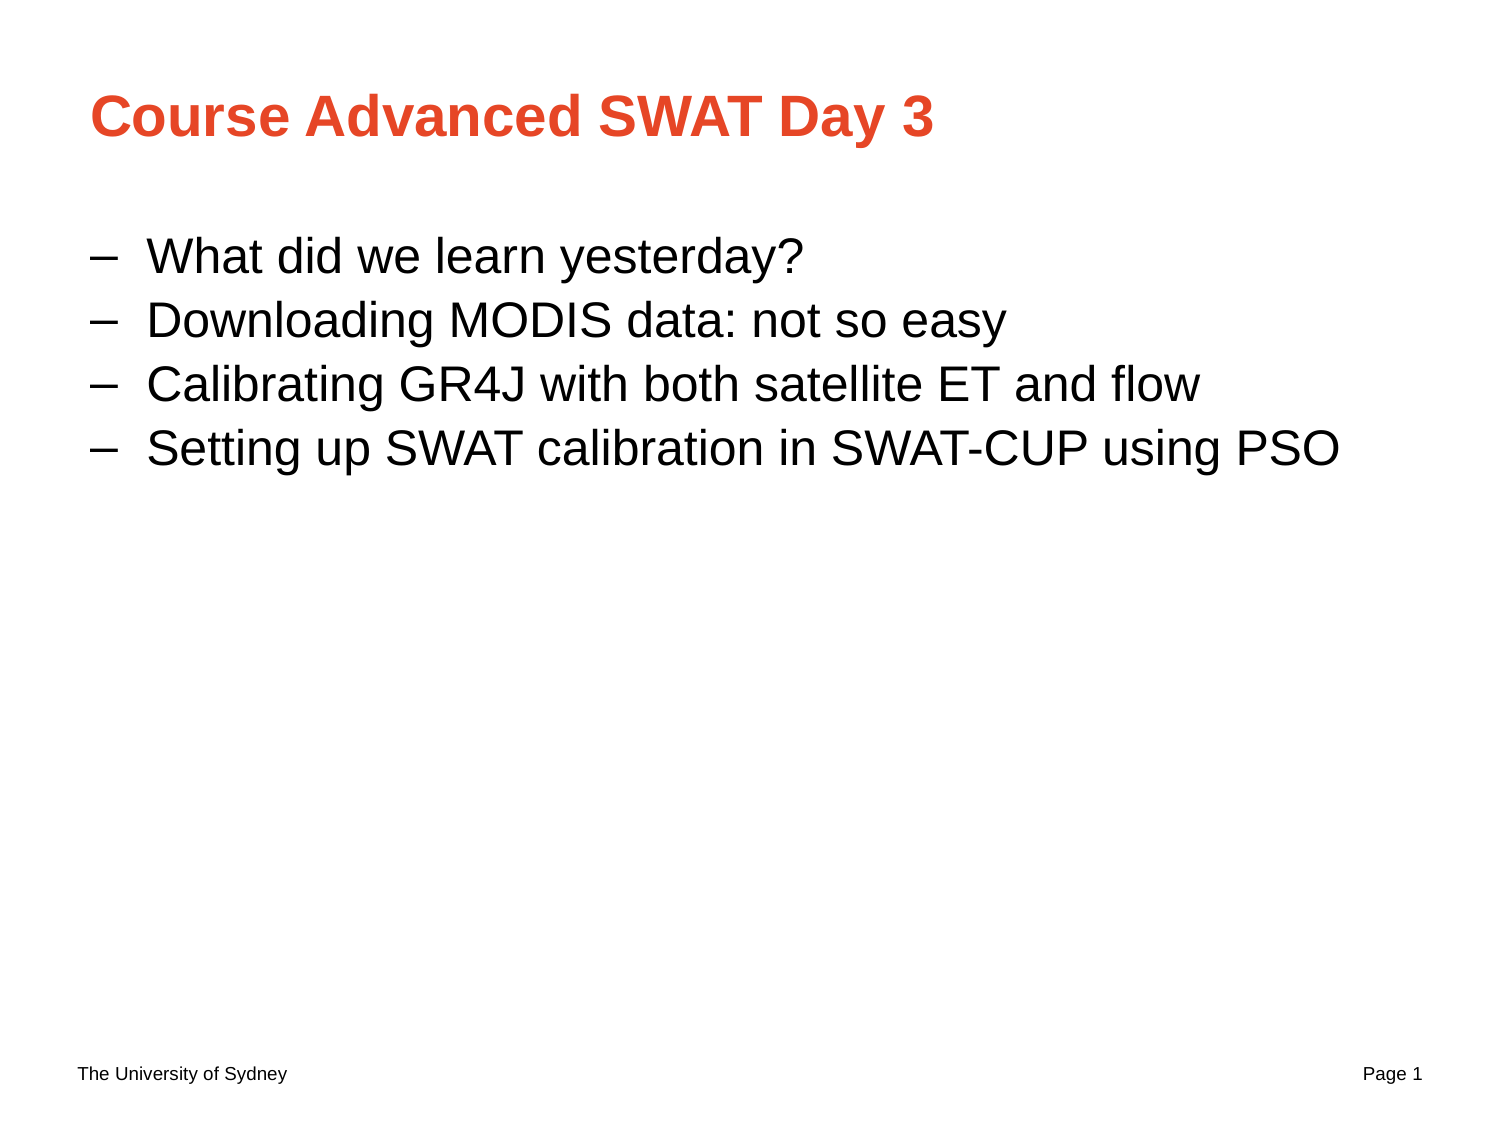

# Course Advanced SWAT Day 3
What did we learn yesterday?
Downloading MODIS data: not so easy
Calibrating GR4J with both satellite ET and flow
Setting up SWAT calibration in SWAT-CUP using PSO